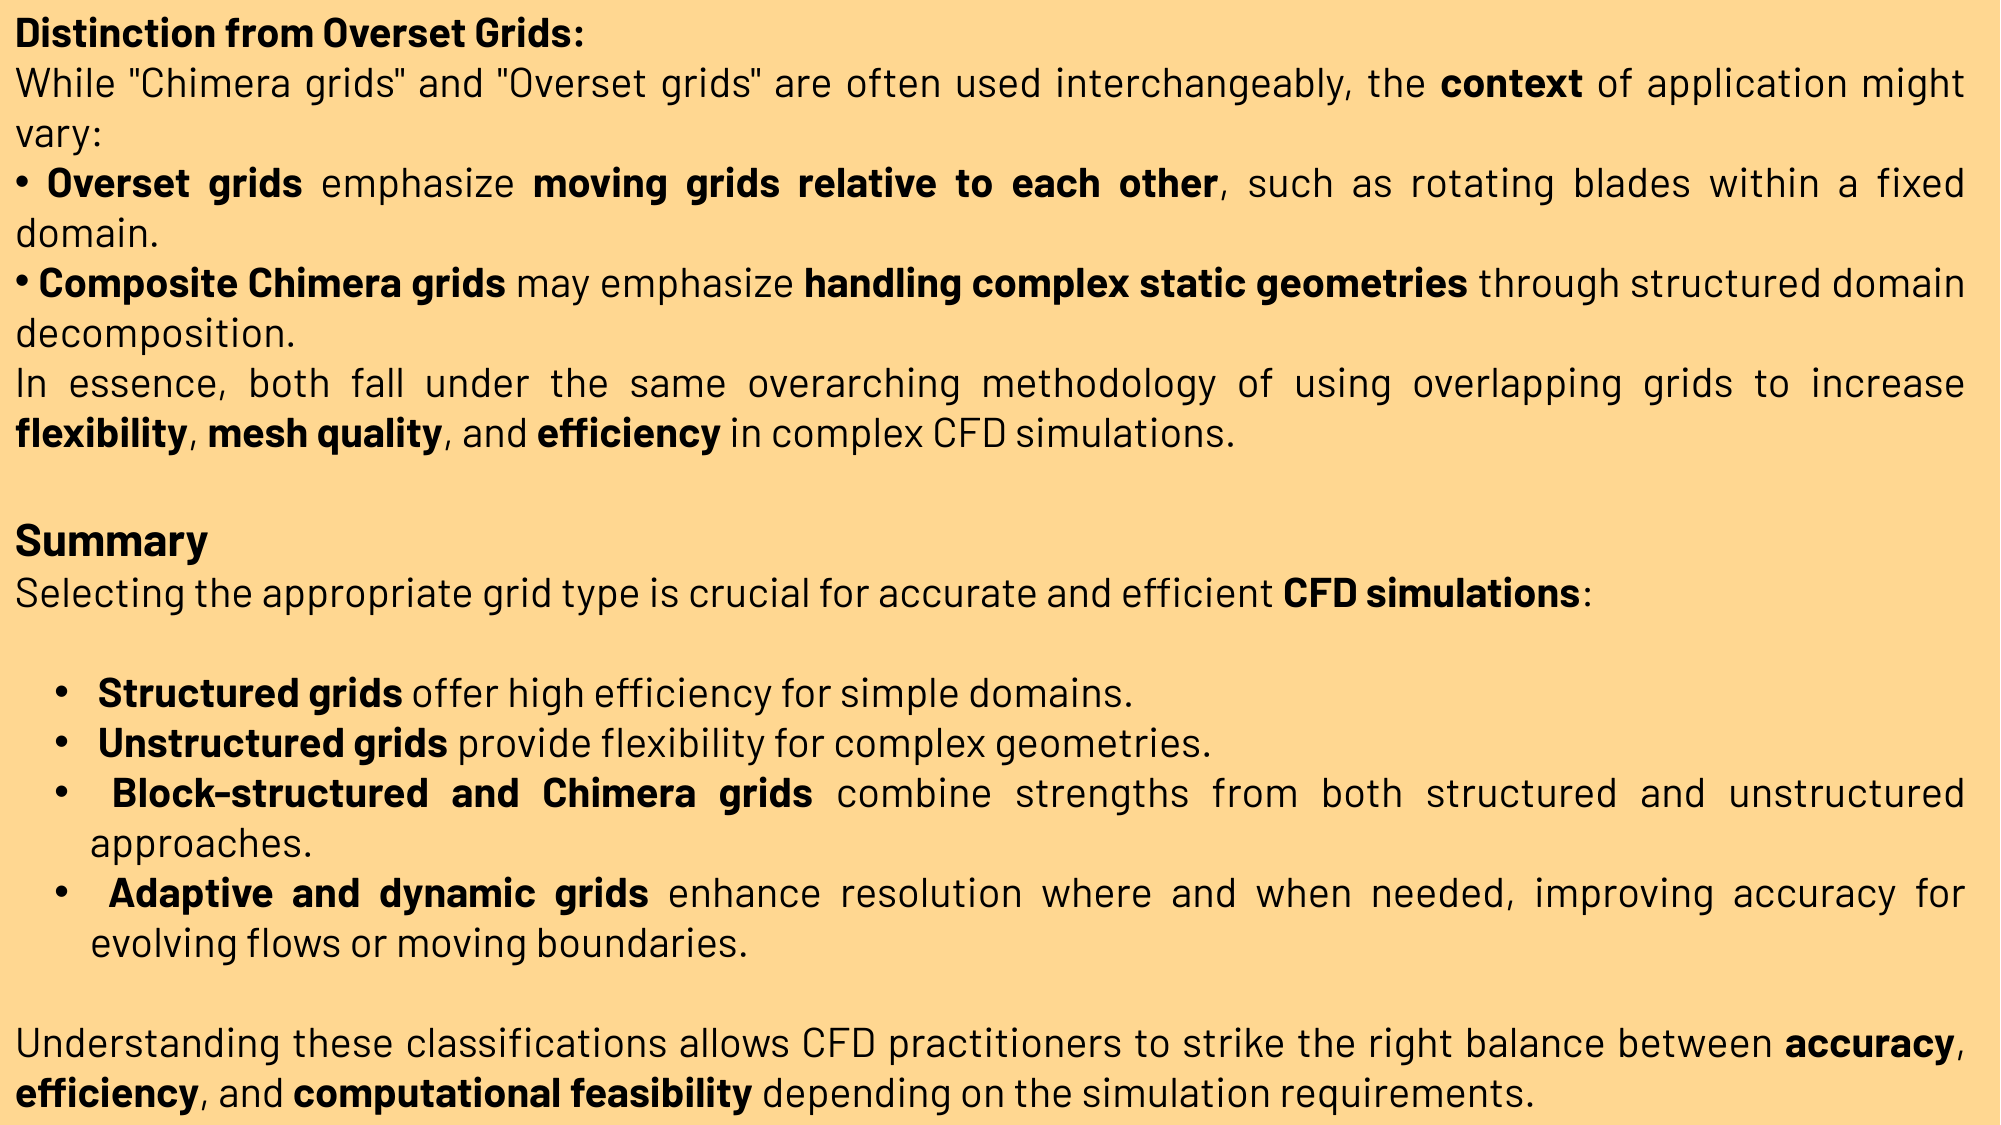

Distinction from Overset Grids:
While "Chimera grids" and "Overset grids" are often used interchangeably, the context of application might vary:
 Overset grids emphasize moving grids relative to each other, such as rotating blades within a fixed domain.
 Composite Chimera grids may emphasize handling complex static geometries through structured domain decomposition.
In essence, both fall under the same overarching methodology of using overlapping grids to increase flexibility, mesh quality, and efficiency in complex CFD simulations.

Summary
Selecting the appropriate grid type is crucial for accurate and efficient CFD simulations:

 Structured grids offer high efficiency for simple domains.
 Unstructured grids provide flexibility for complex geometries.
 Block-structured and Chimera grids combine strengths from both structured and unstructured approaches.
 Adaptive and dynamic grids enhance resolution where and when needed, improving accuracy for evolving flows or moving boundaries.

Understanding these classifications allows CFD practitioners to strike the right balance between accuracy, efficiency, and computational feasibility depending on the simulation requirements.